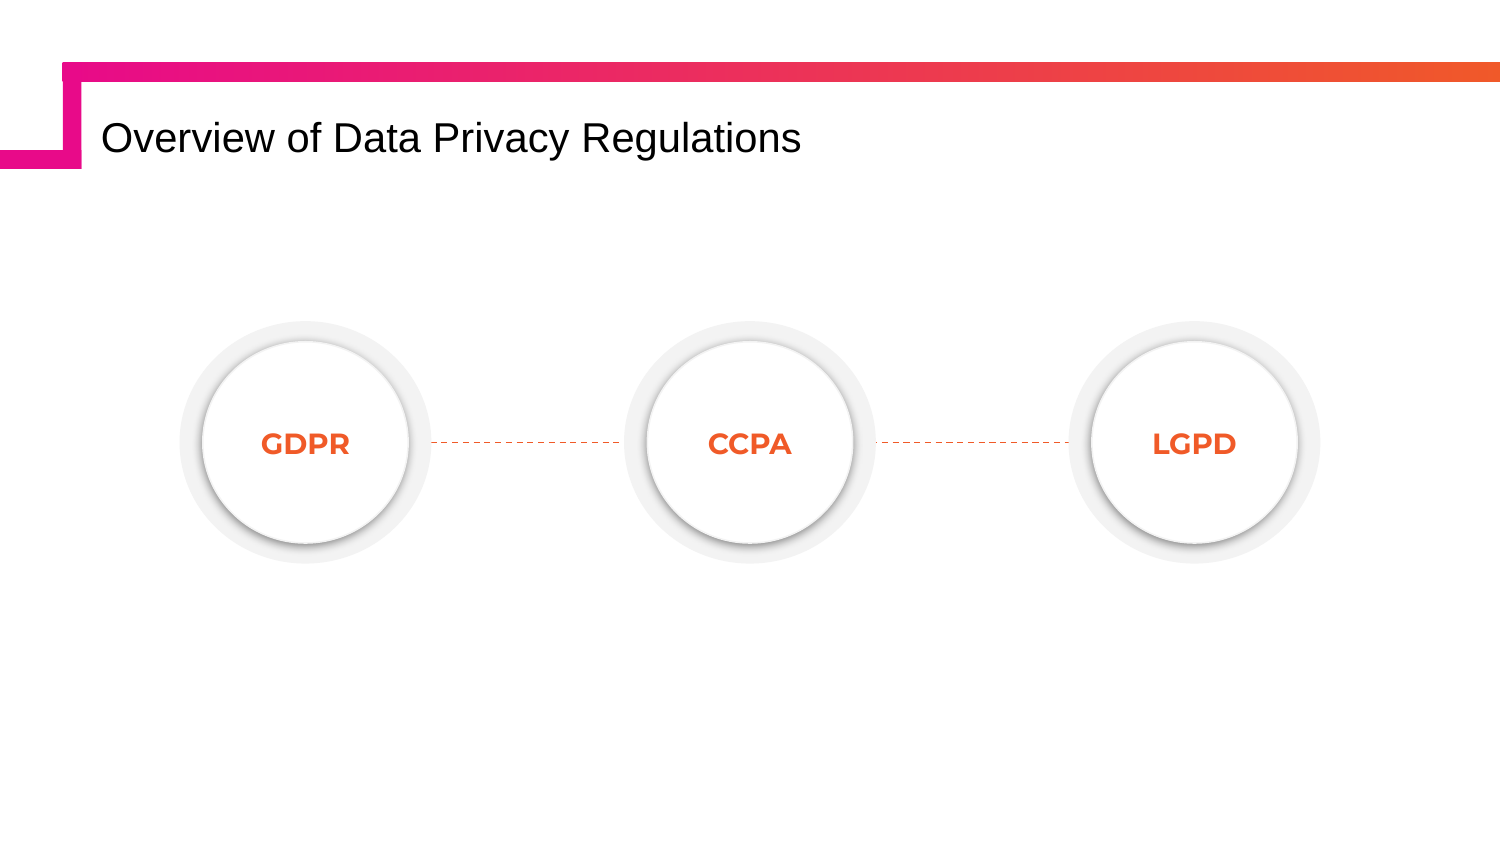

Overview of Data Privacy Regulations
#

GDPR
CCPA
LGPD